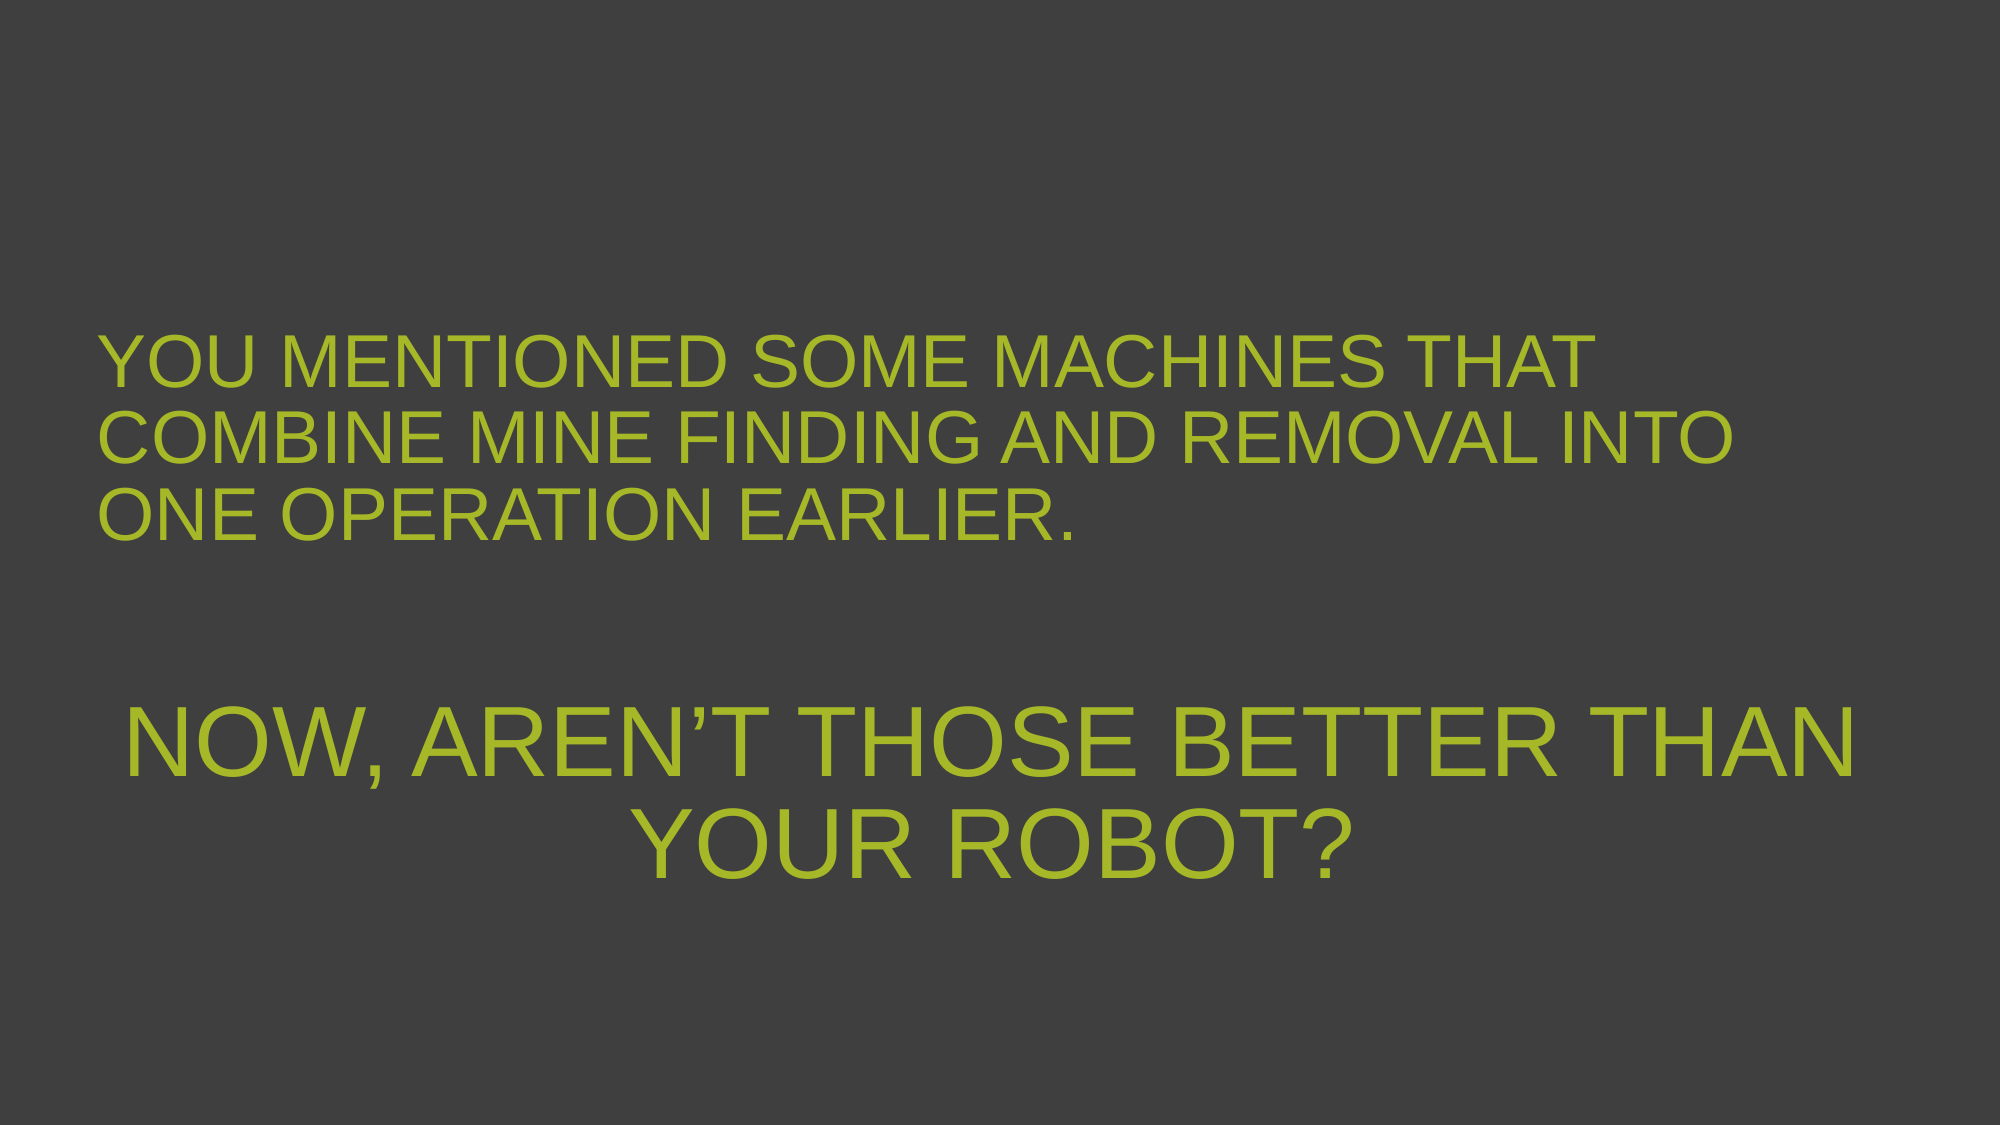

YOU MENTIONED SOME MACHINES THAT COMBINE MINE FINDING AND REMOVAL INTO ONE OPERATION EARLIER.

NOW, AREN’T THOSE BETTER THAN YOUR ROBOT?